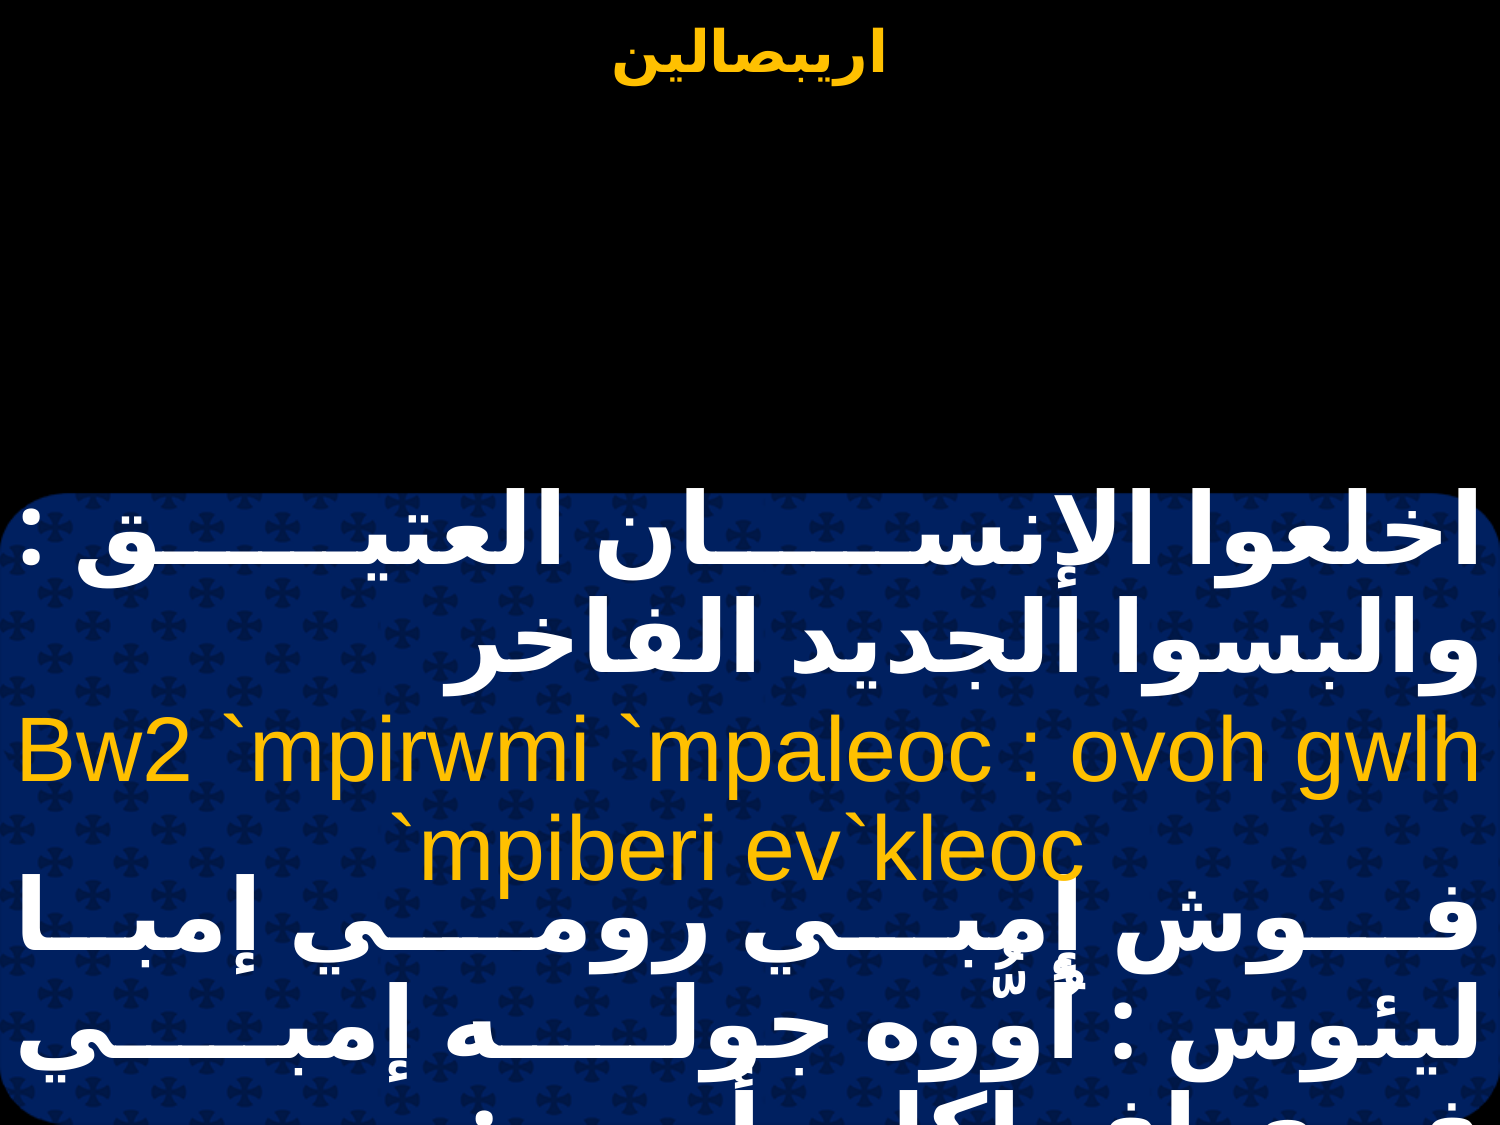

اخلعوا الإنسان العتيق : والبسوا الجديد الفاخر
Bw2 `mpirwmi `mpaleoc : ovoh gwlh `mpiberi ev`kleoc
فـوش إمبـي رومــي إمبا ليئوس : أُوُّوه جولـه إمبـي فيري إف إكليه أوس :